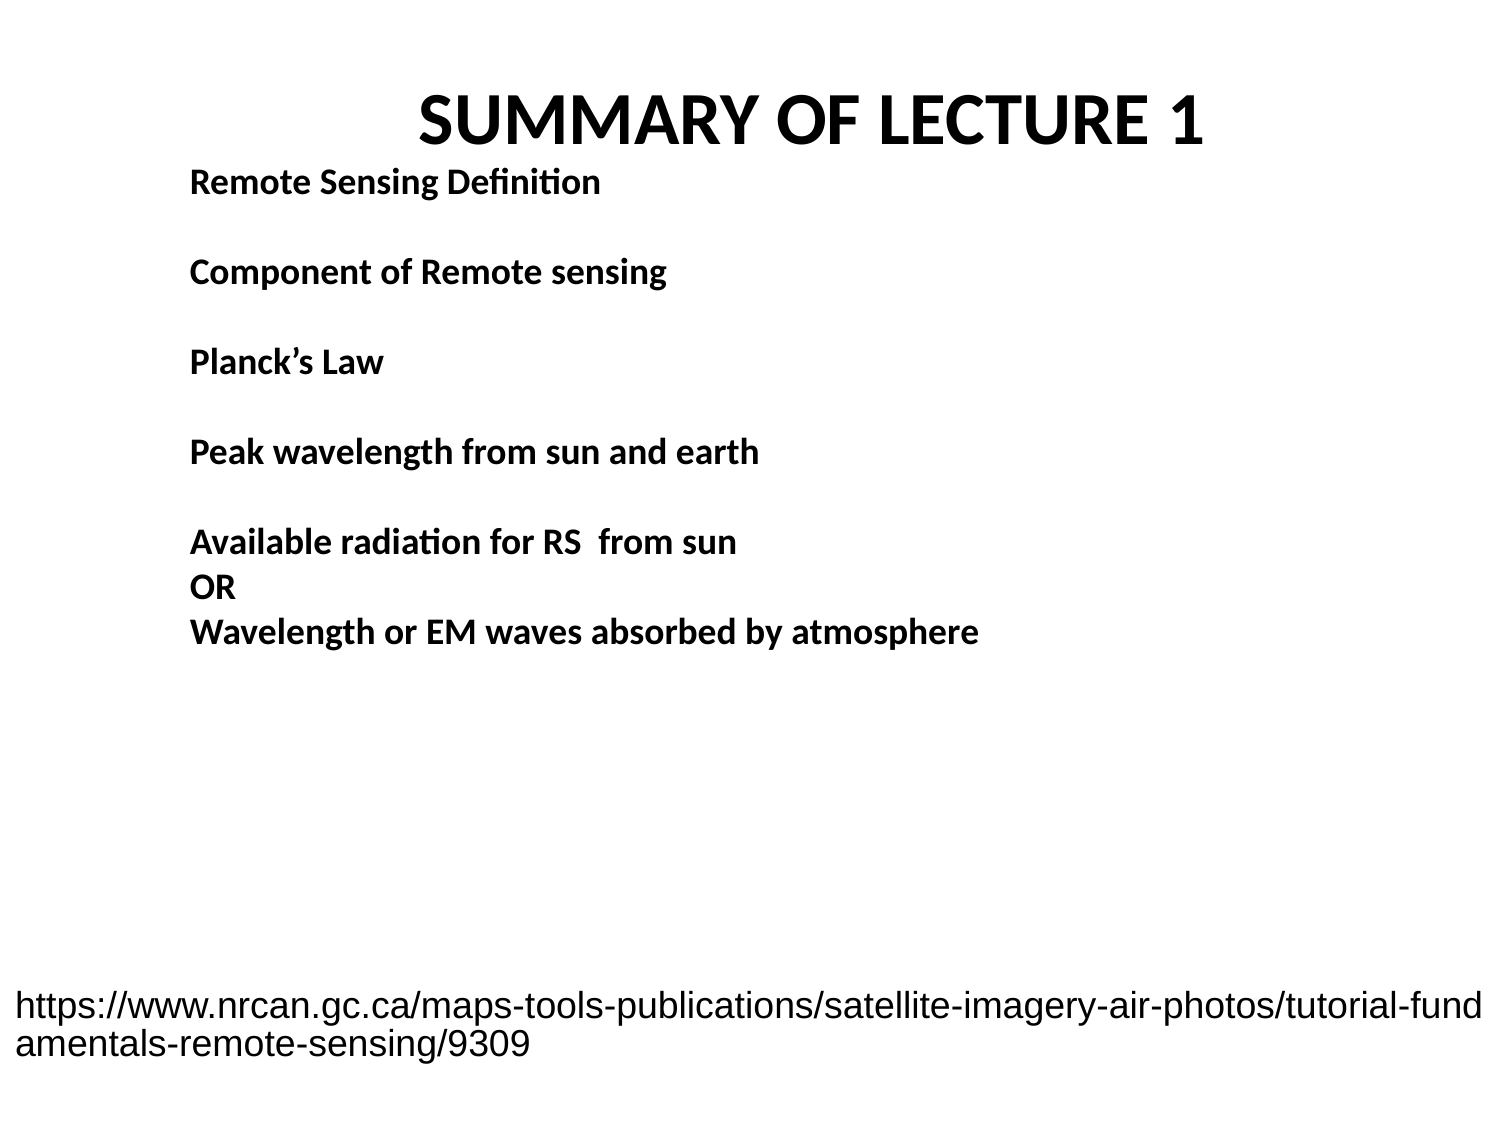

SUMMARY OF LECTURE 1
Remote Sensing Definition

Component of Remote sensing

Planck’s Law

Peak wavelength from sun and earth

Available radiation for RS  from sun
OR
Wavelength or EM waves absorbed by atmosphere

https://www.nrcan.gc.ca/maps-tools-publications/satellite-imagery-air-photos/tutorial-fundamentals-remote-sensing/9309